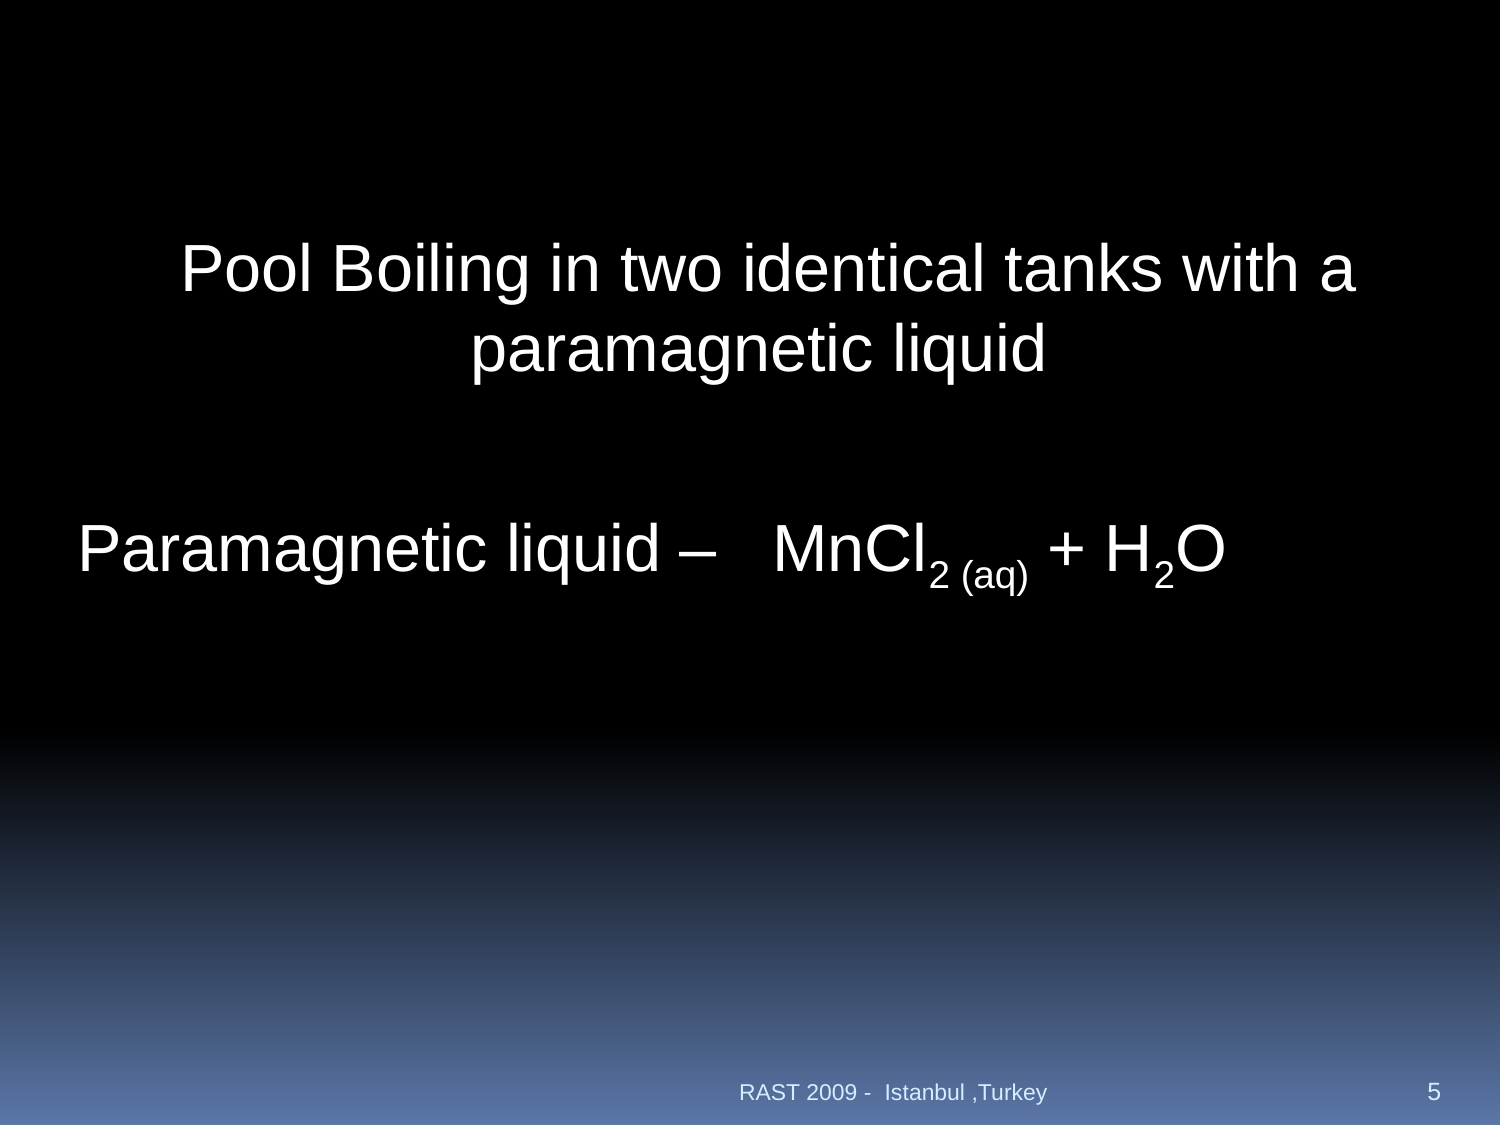

Pool Boiling in two identical tanks with a paramagnetic liquid

Paramagnetic liquid –   MnCl2 (aq) + H2O

RAST 2009 -  Istanbul ,Turkey
5